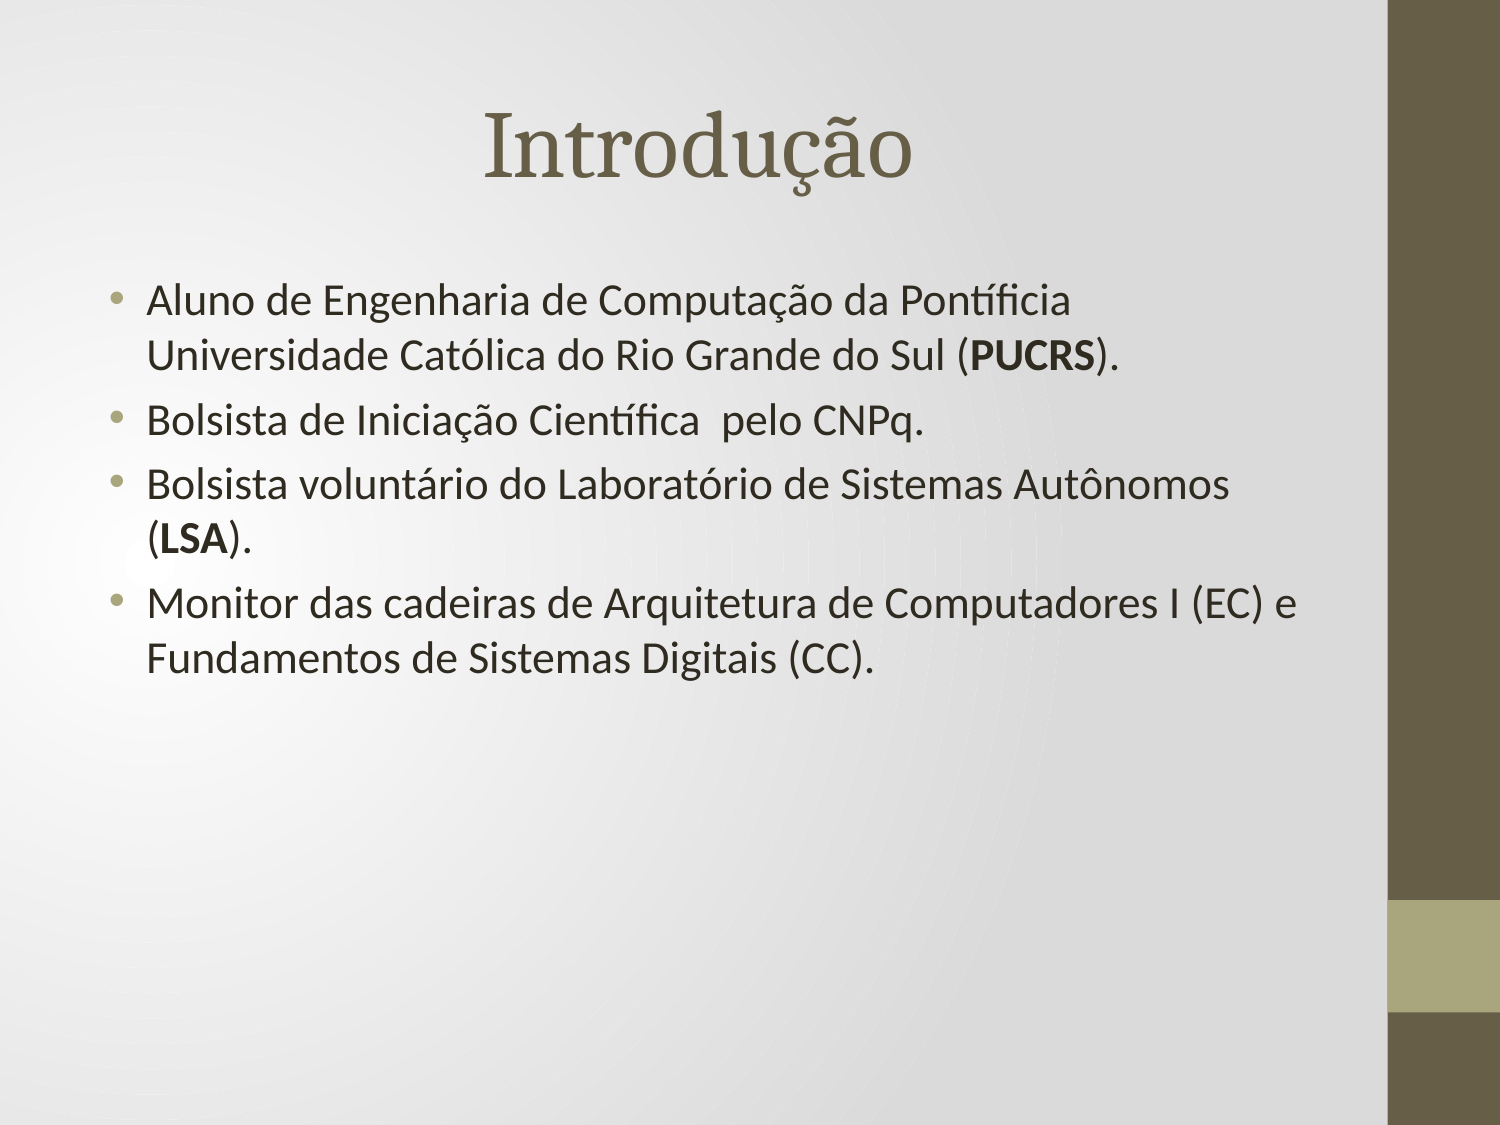

# Introdução
Aluno de Engenharia de Computação da Pontíficia Universidade Católica do Rio Grande do Sul (PUCRS).
Bolsista de Iniciação Científica  pelo CNPq.
Bolsista voluntário do Laboratório de Sistemas Autônomos (LSA).
Monitor das cadeiras de Arquitetura de Computadores I (EC) e Fundamentos de Sistemas Digitais (CC).